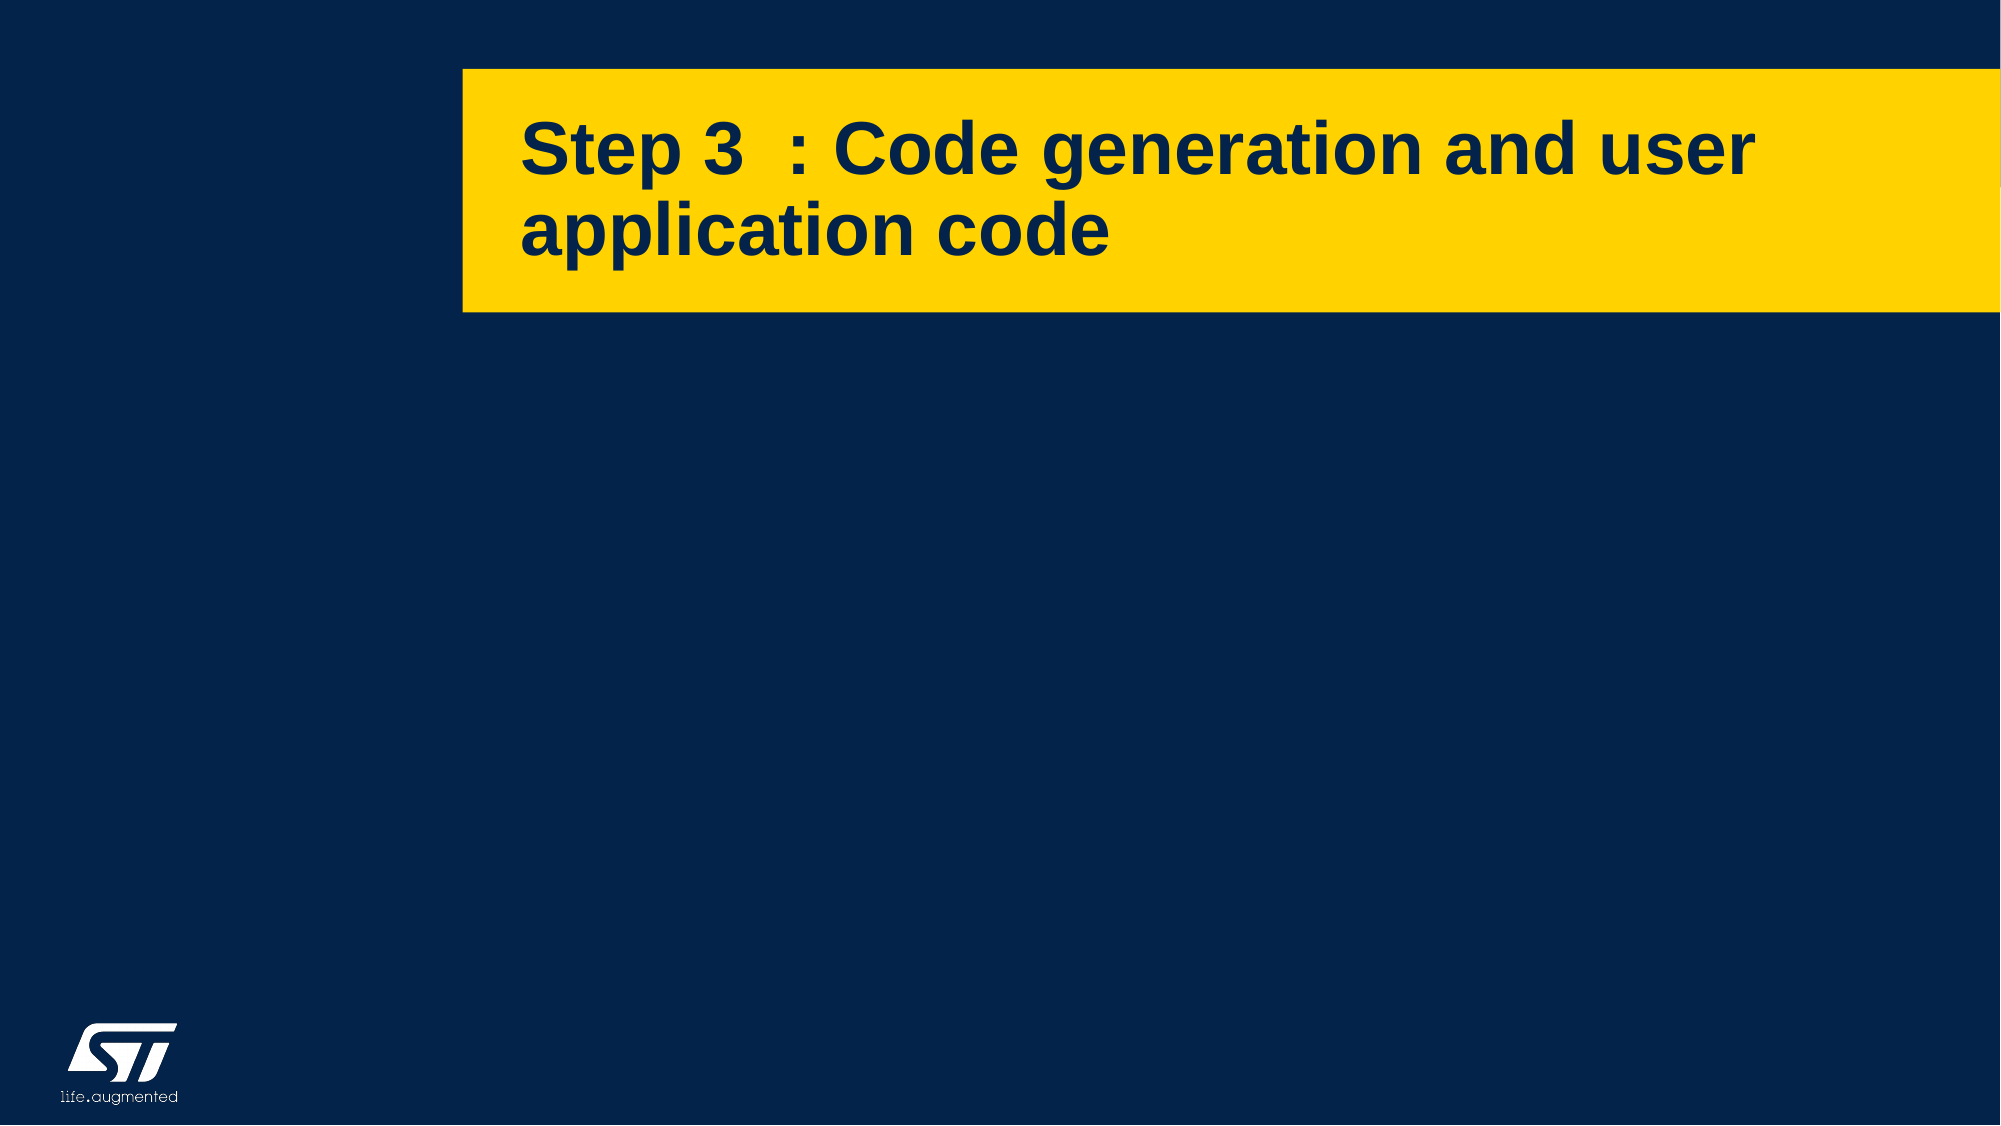

# Step 3  : Code generation and user application code